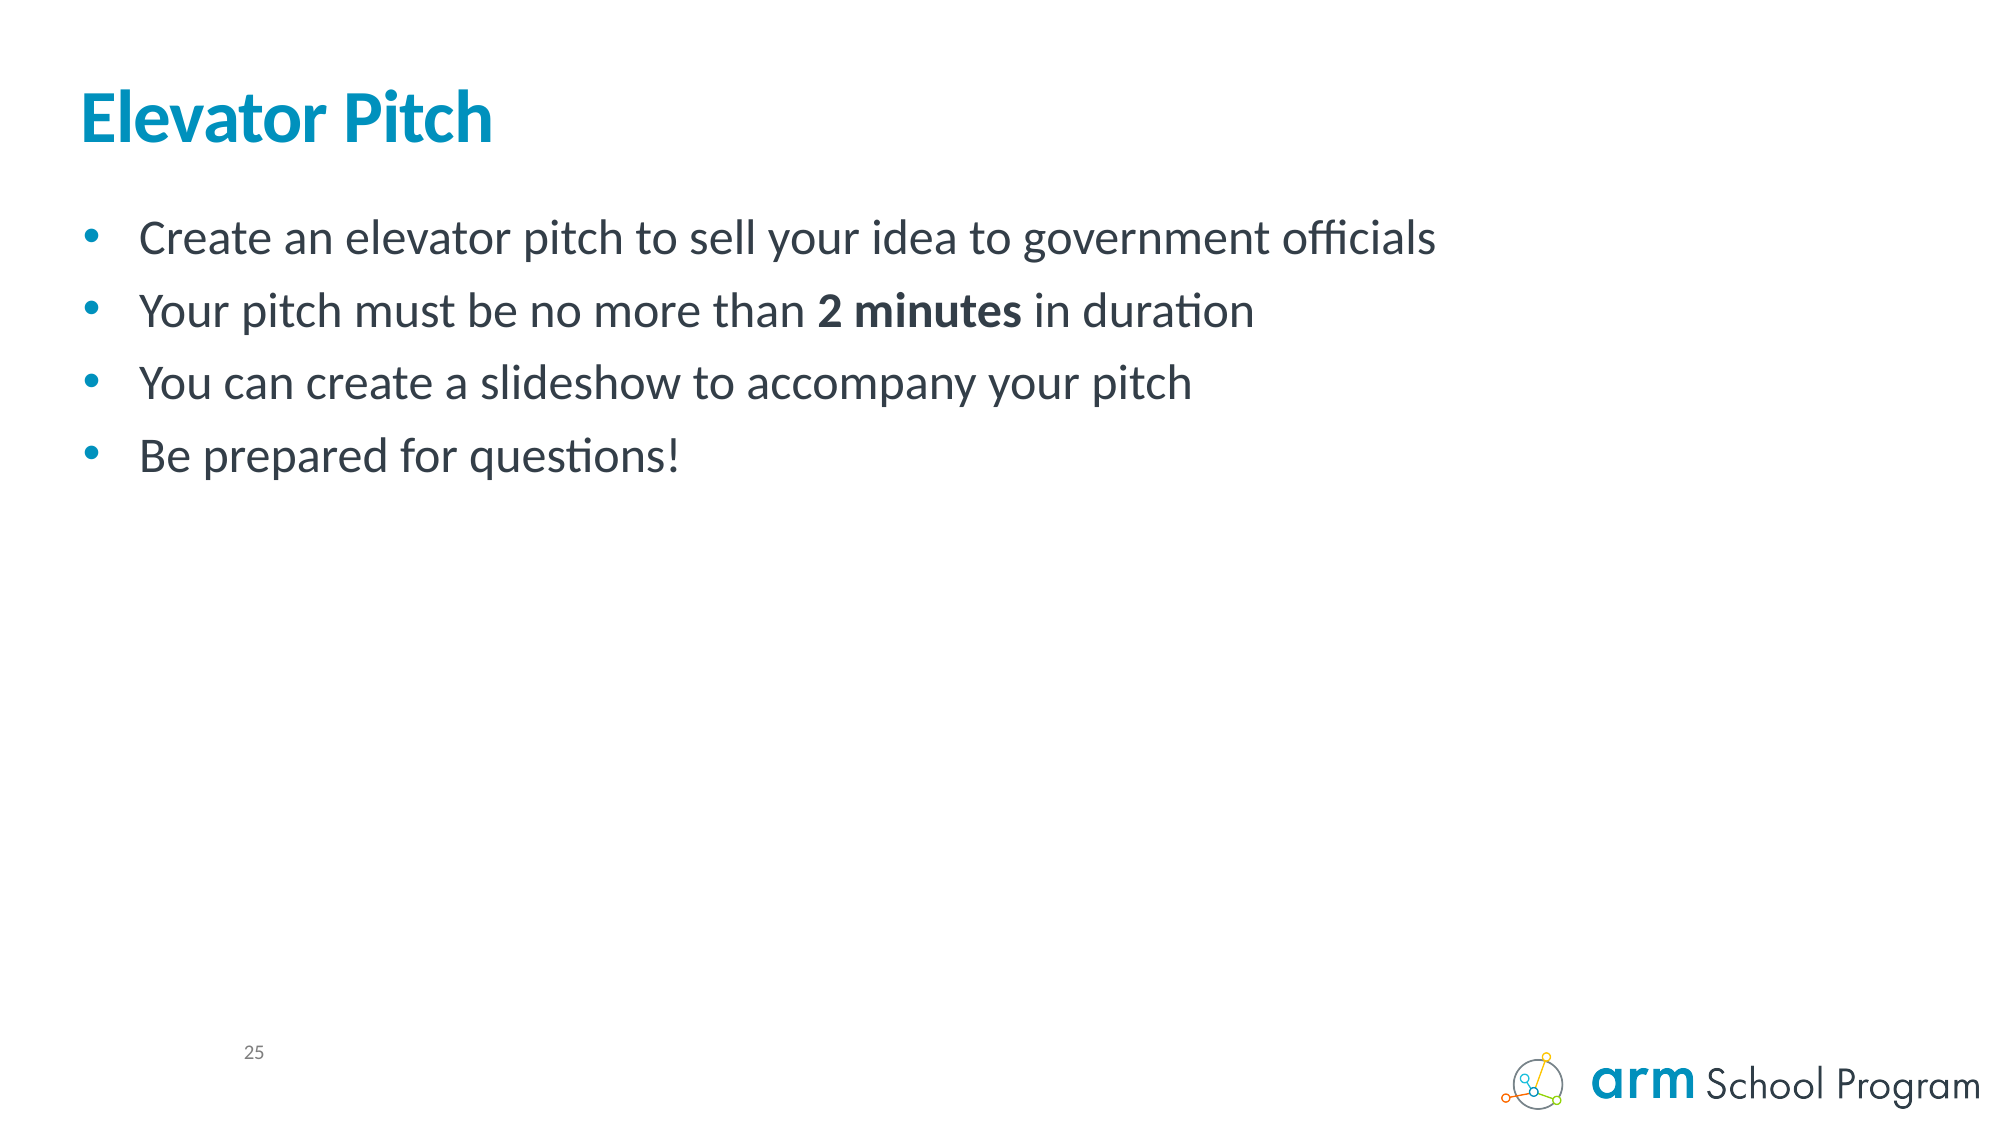

# Elevator Pitch
Create an elevator pitch to sell your idea to government officials
Your pitch must be no more than 2 minutes in duration
You can create a slideshow to accompany your pitch
Be prepared for questions!